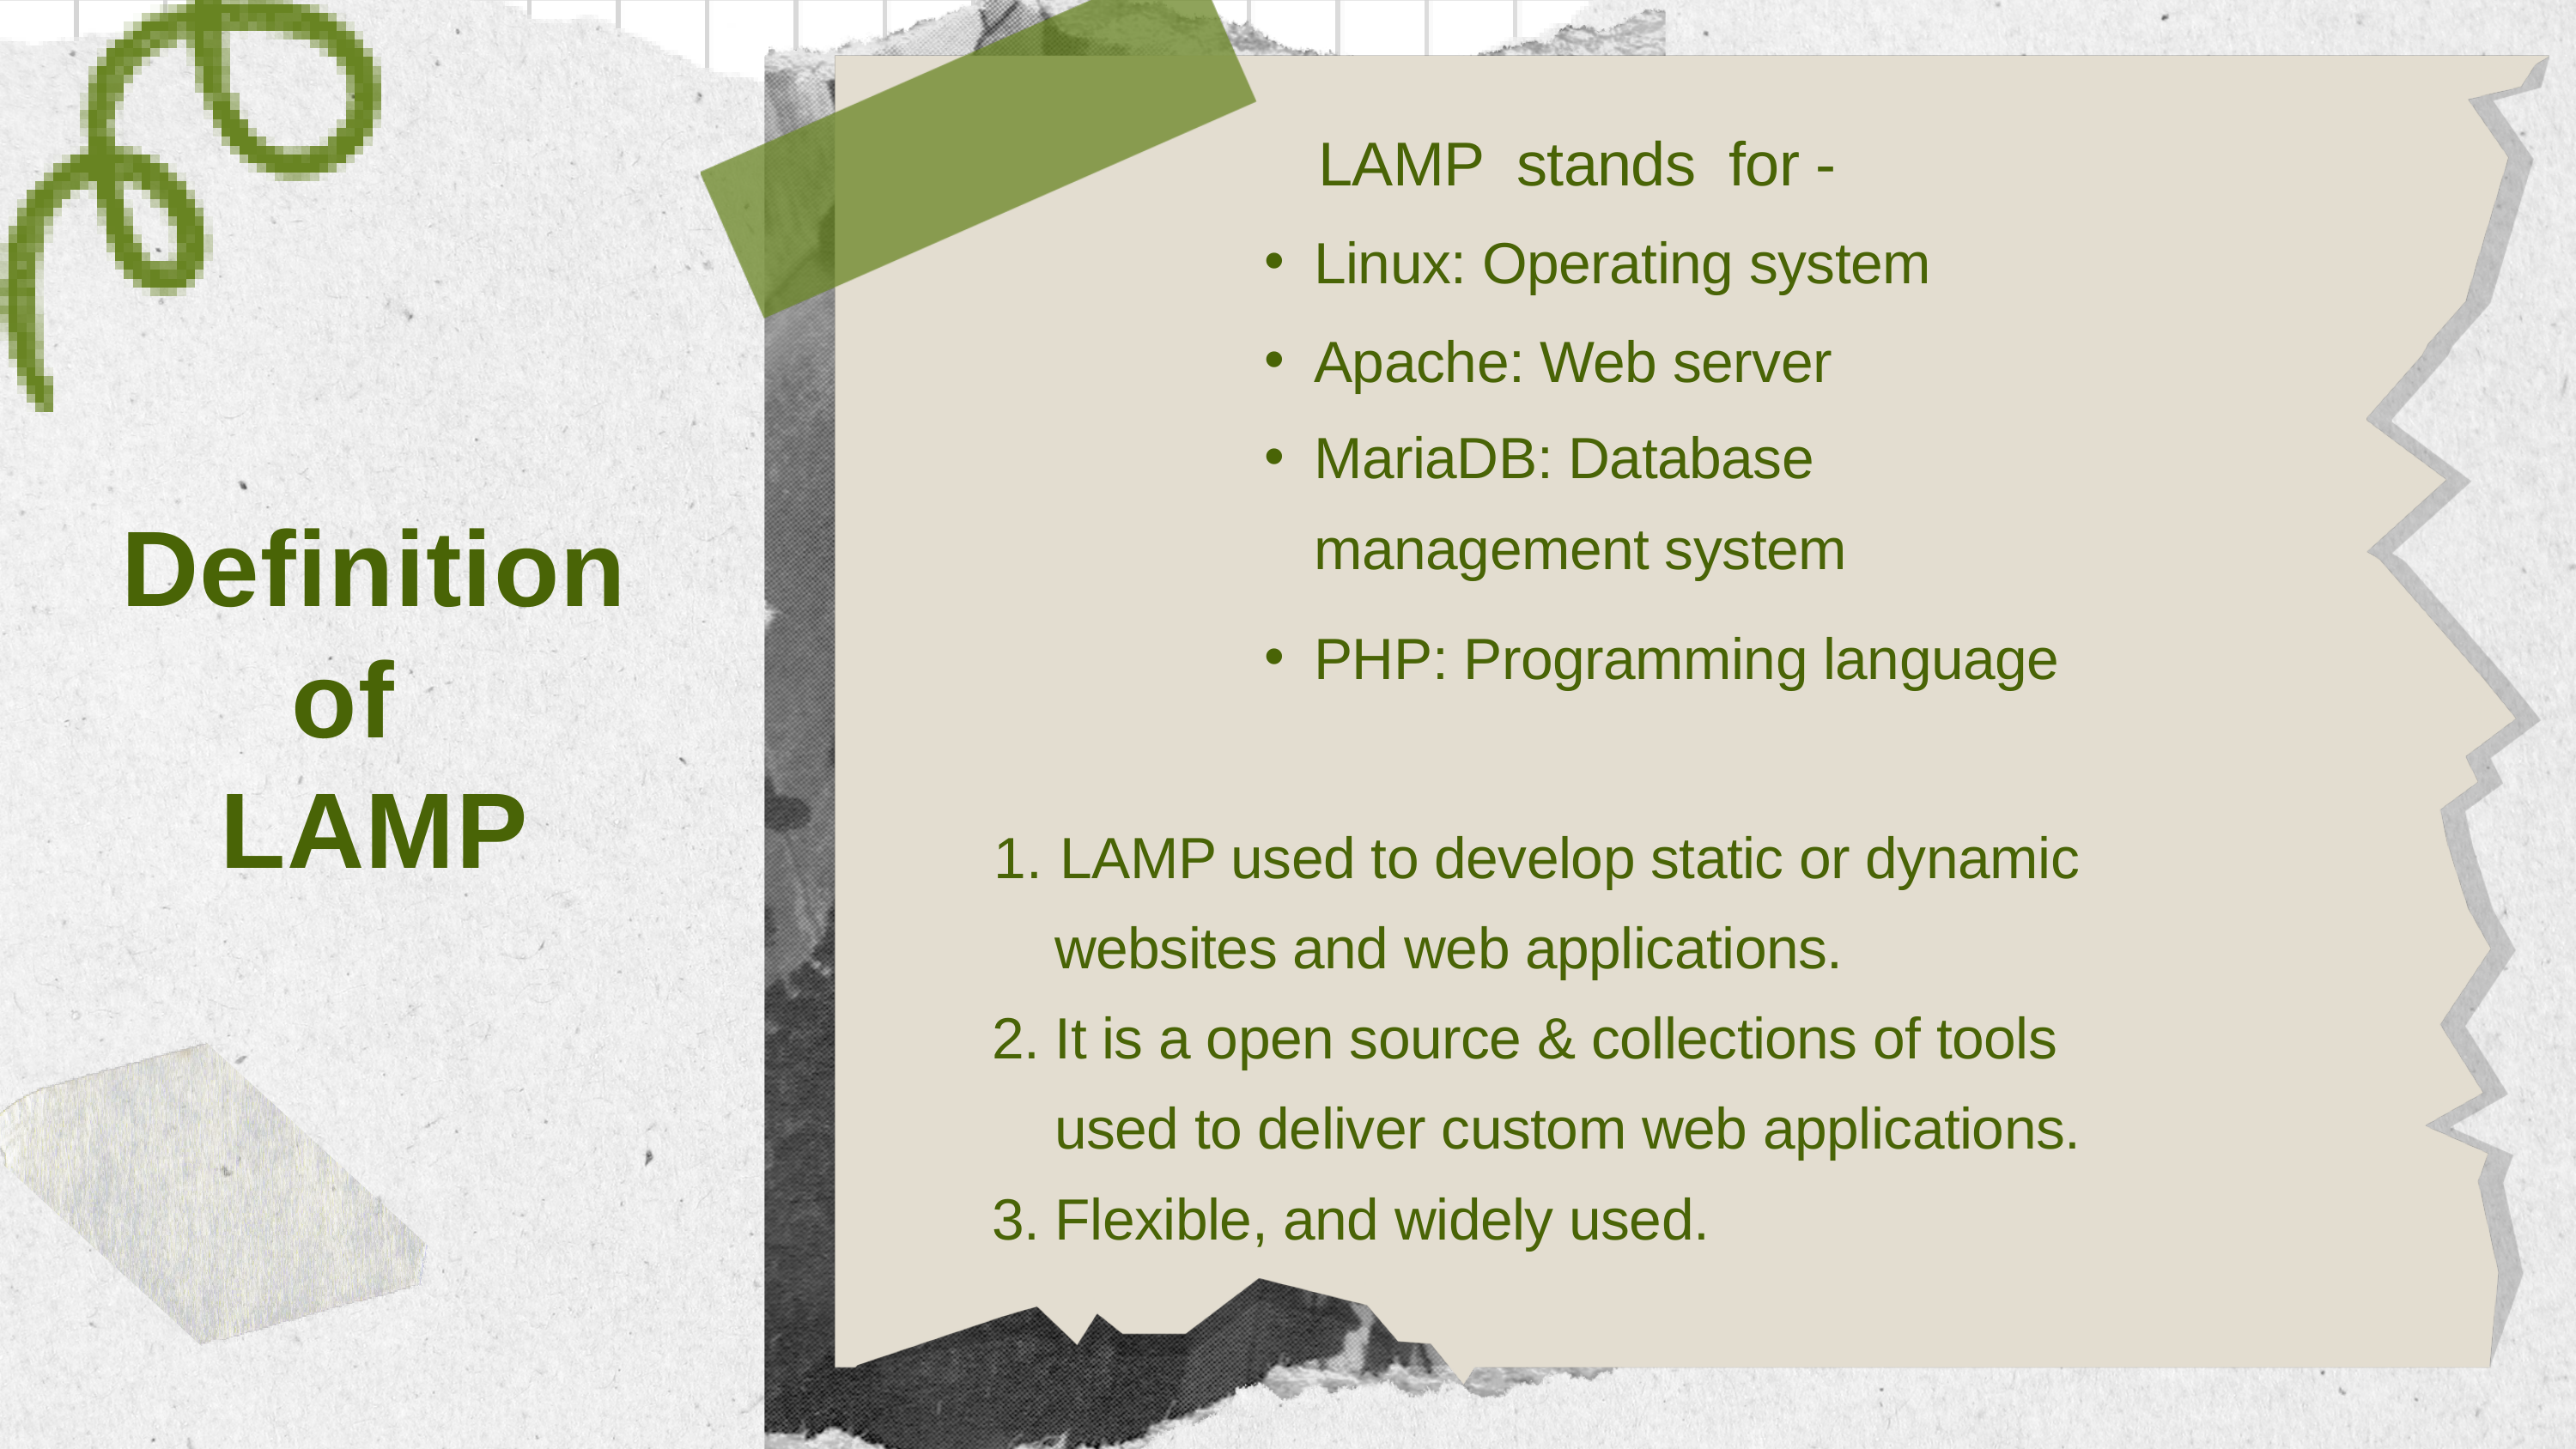

LAMP  stands  for -
Linux: Operating system
Apache: Web server
MariaDB: Database management system

Definition
of
LAMP

PHP: Programming language
 LAMP used to develop static or dynamic
       websites and web applications.
   2. It is a open source & collections of tools
       used to deliver custom web applications.
   3. Flexible, and widely used.